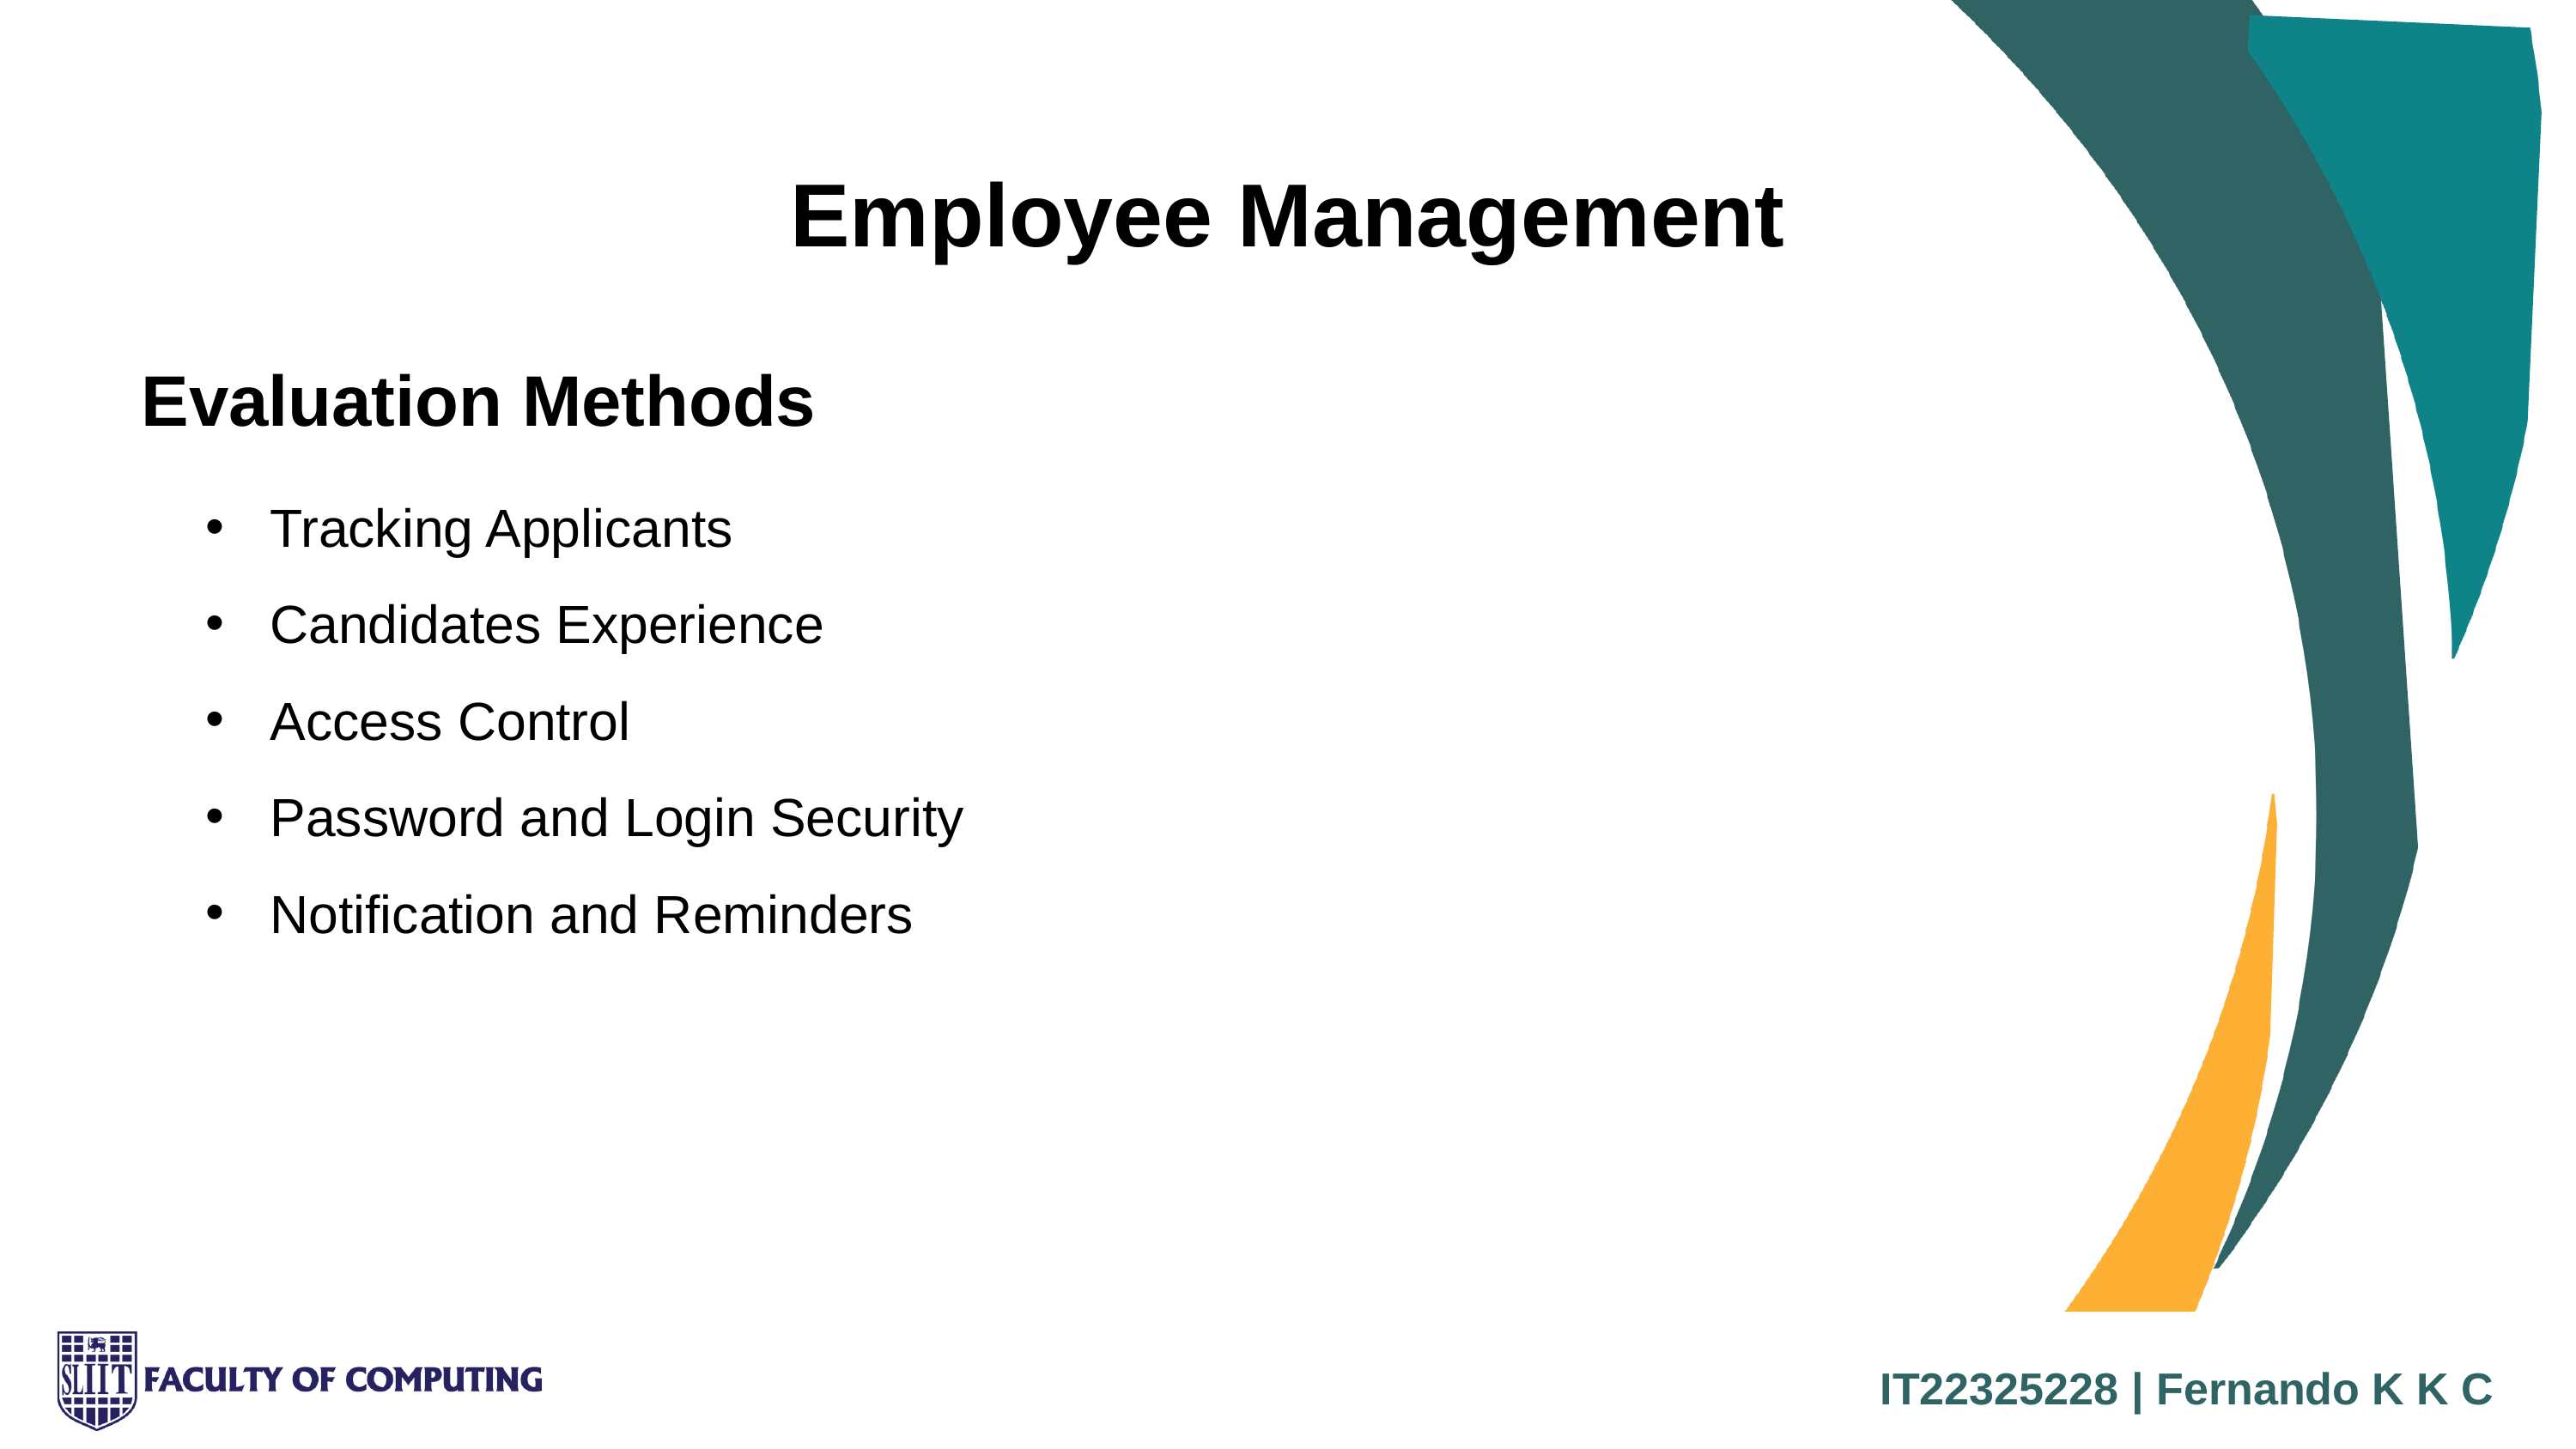

Employee Management
Evaluation Methods

Tracking Applicants
Candidates Experience
Access Control
Password and Login Security
Notification and Reminders

IT22325228 | Fernando K K C